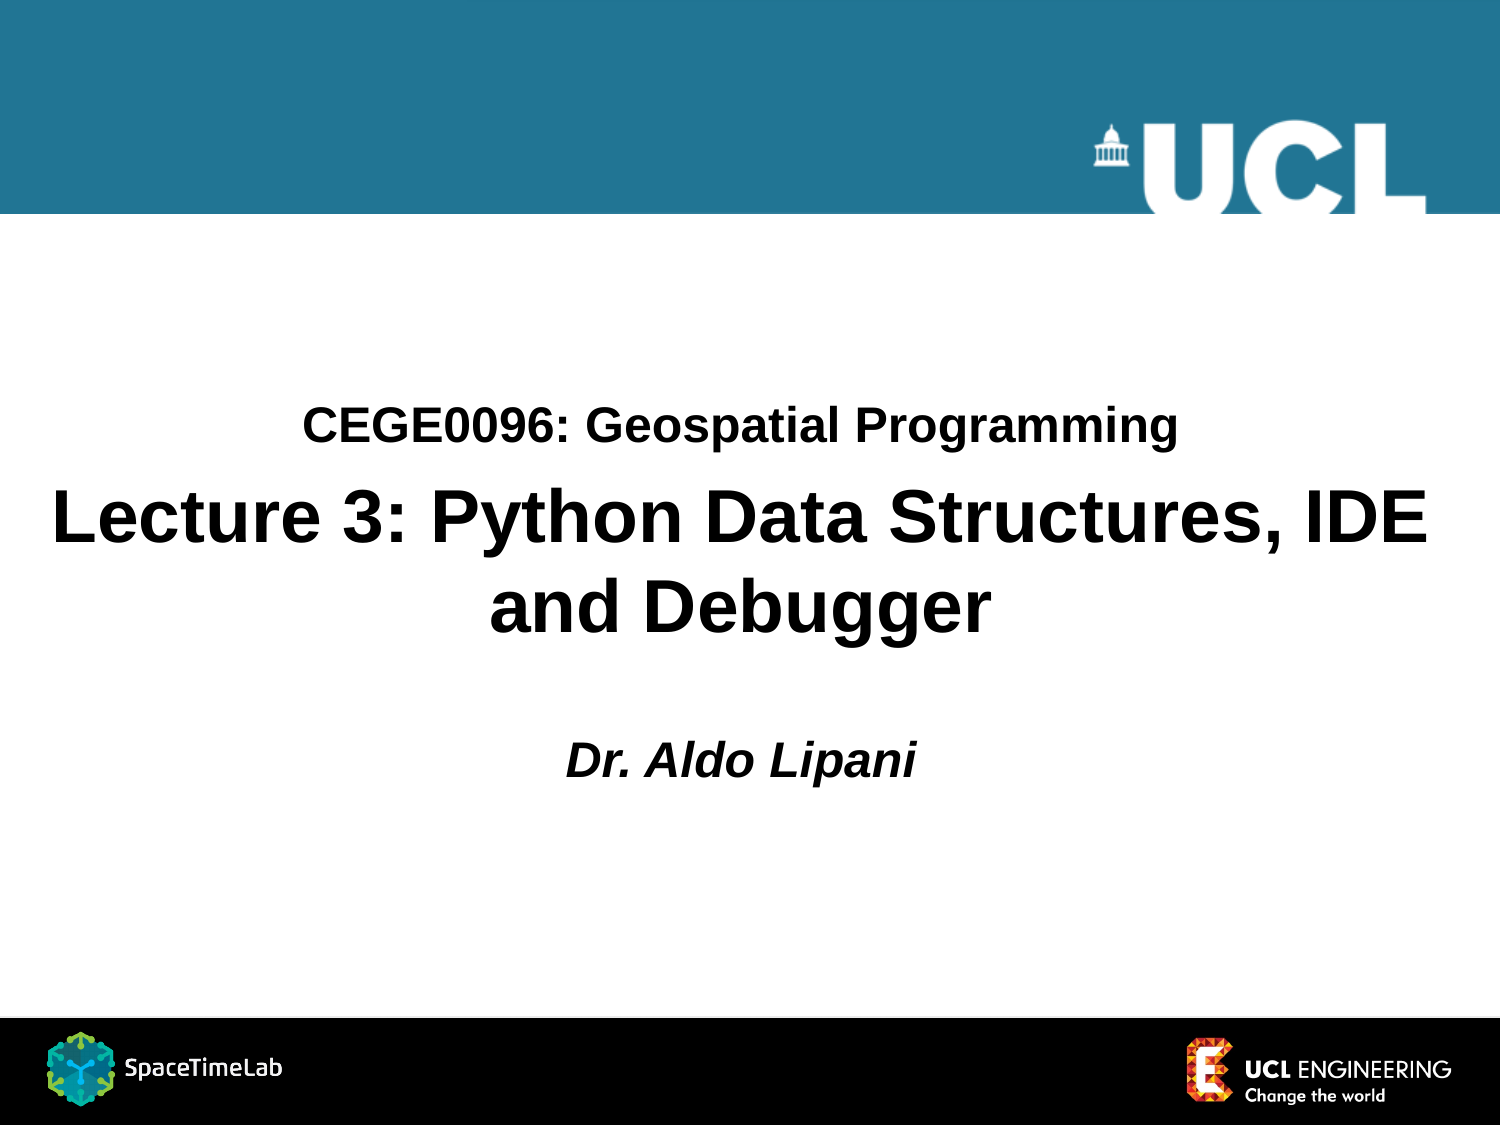

CEGE0096: Geospatial Programming
Lecture 3: Python Data Structures, IDE and Debugger

Dr. Aldo Lipani